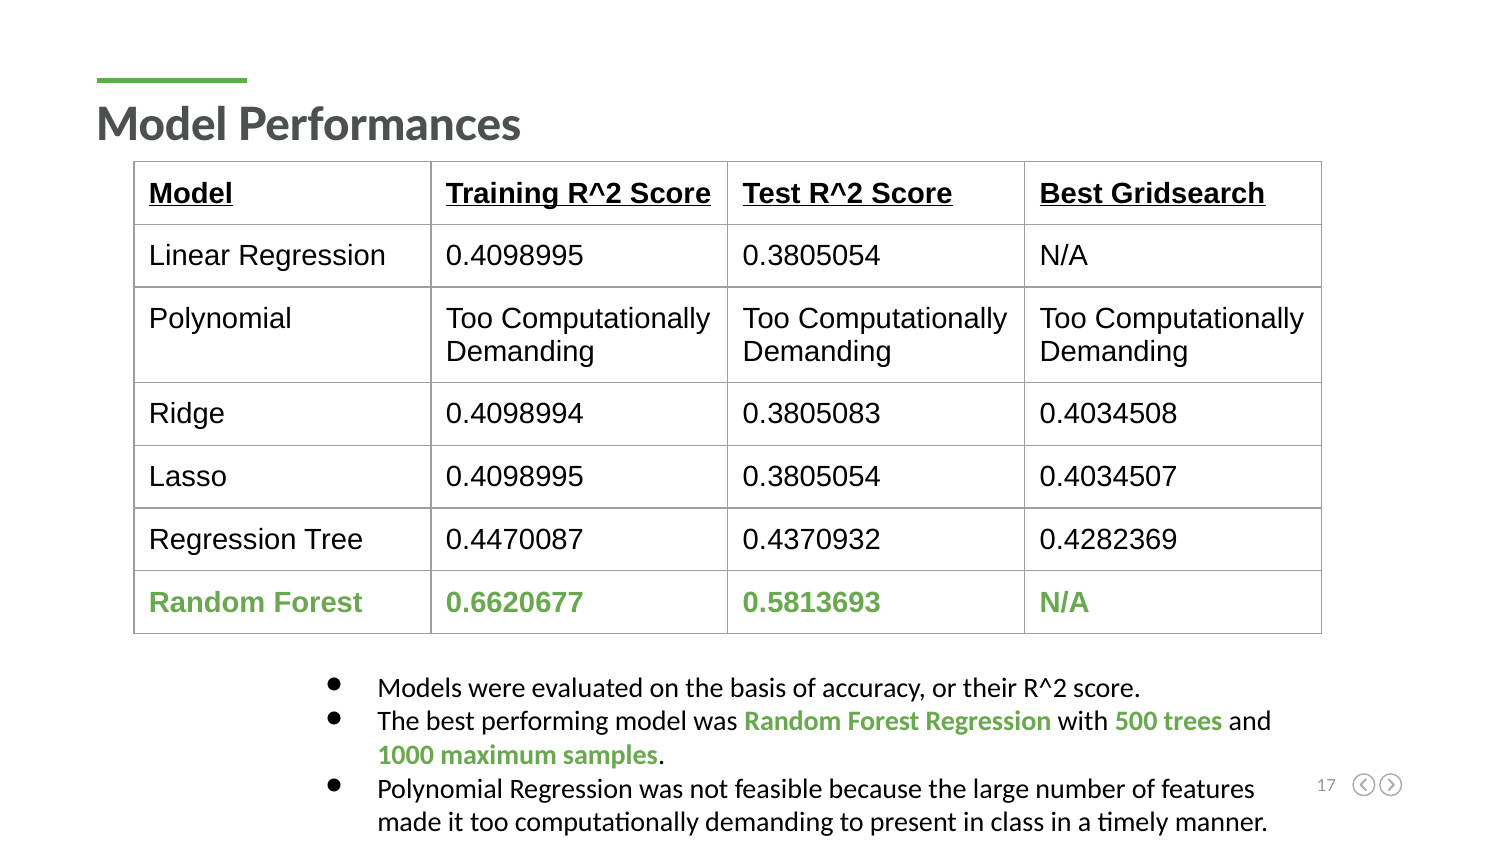

Model Performances
| Model | Training R^2 Score | Test R^2 Score | Best Gridsearch |
| --- | --- | --- | --- |
| Linear Regression | 0.4098995 | 0.3805054 | N/A |
| Polynomial | Too Computationally Demanding | Too Computationally Demanding | Too Computationally Demanding |
| Ridge | 0.4098994 | 0.3805083 | 0.4034508 |
| Lasso | 0.4098995 | 0.3805054 | 0.4034507 |
| Regression Tree | 0.4470087 | 0.4370932 | 0.4282369 |
| Random Forest | 0.6620677 | 0.5813693 | N/A |
Models were evaluated on the basis of accuracy, or their R^2 score.
The best performing model was Random Forest Regression with 500 trees and 1000 maximum samples.
Polynomial Regression was not feasible because the large number of features made it too computationally demanding to present in class in a timely manner.